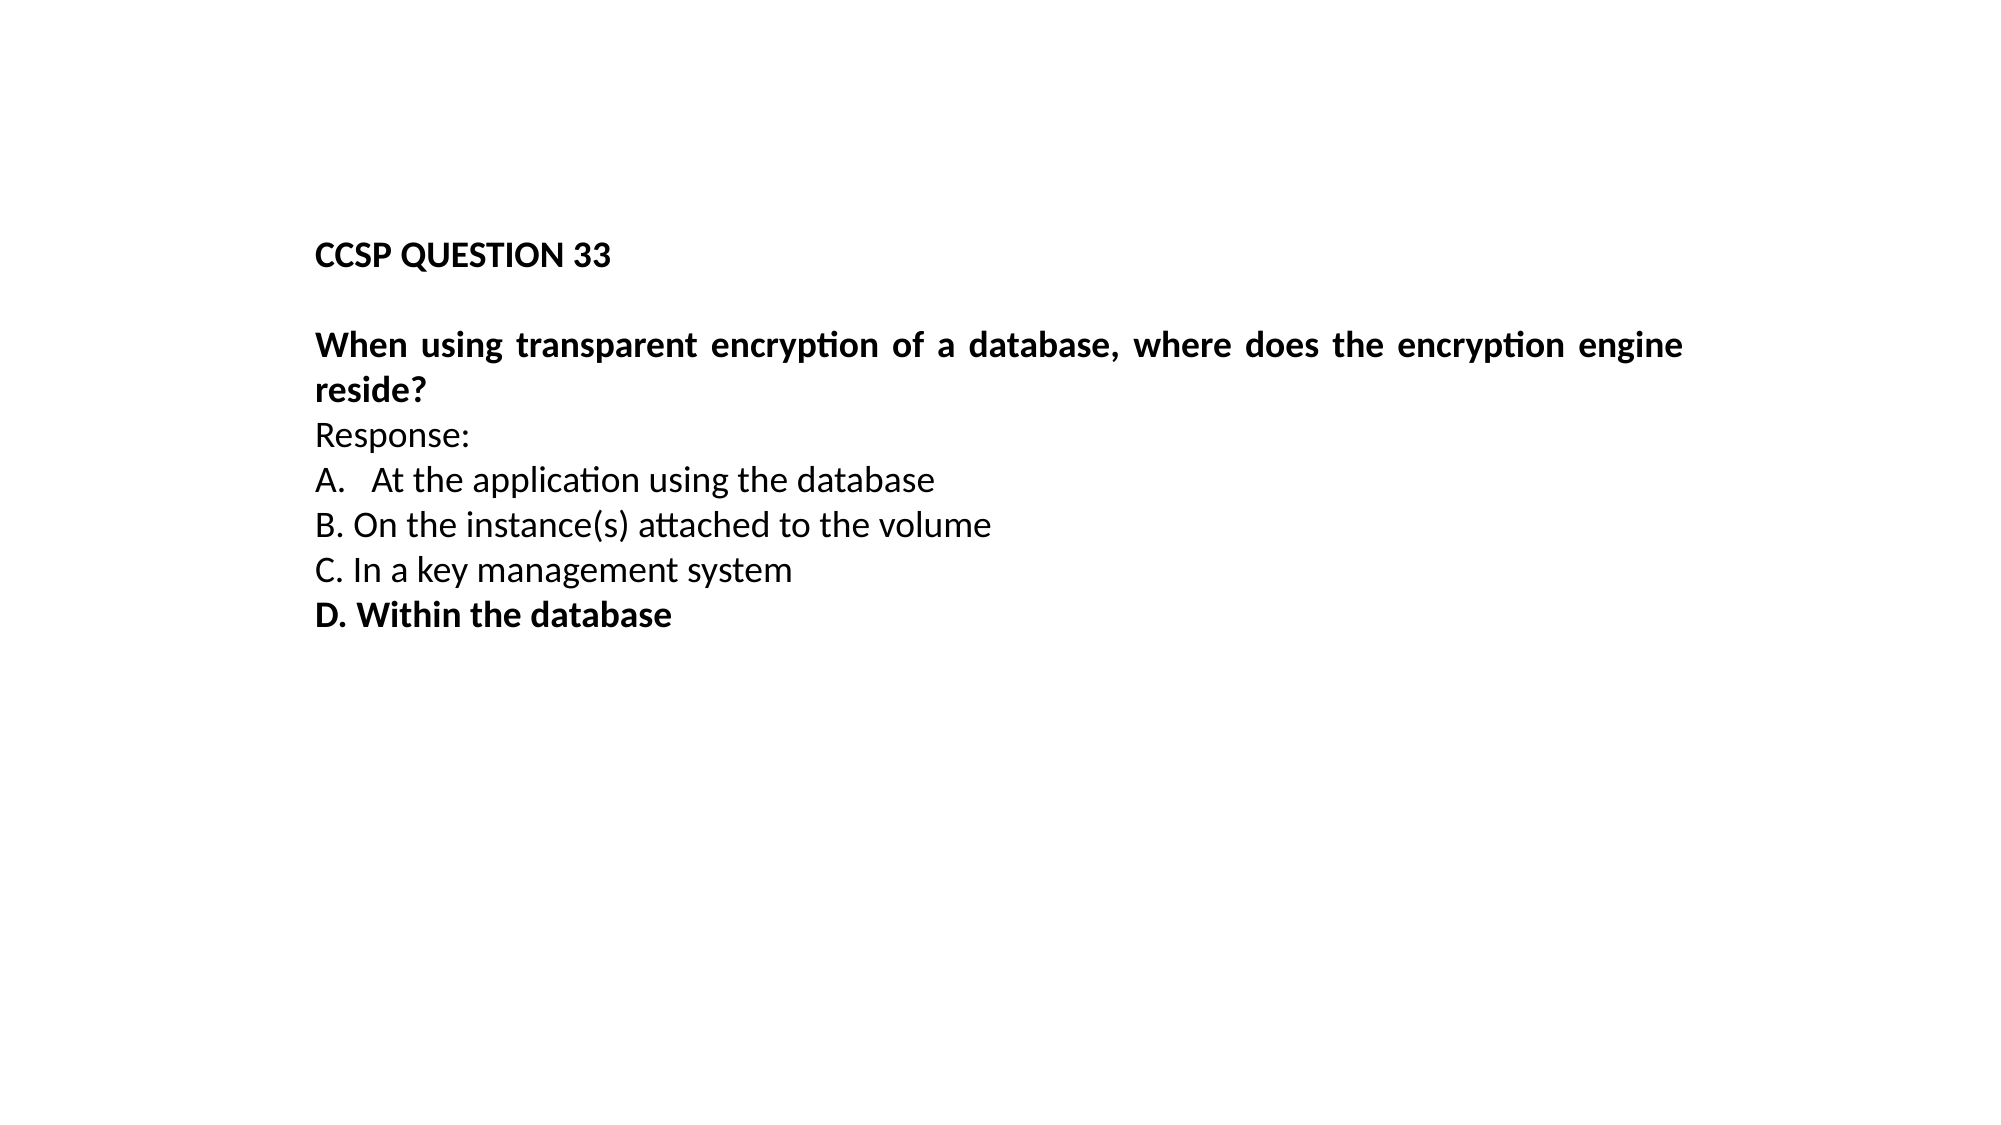

CCSP QUESTION 33

When using transparent encryption of a database, where does the encryption engine reside?
Response:
At the application using the database
B. On the instance(s) attached to the volume
C. In a key management system
D. Within the database